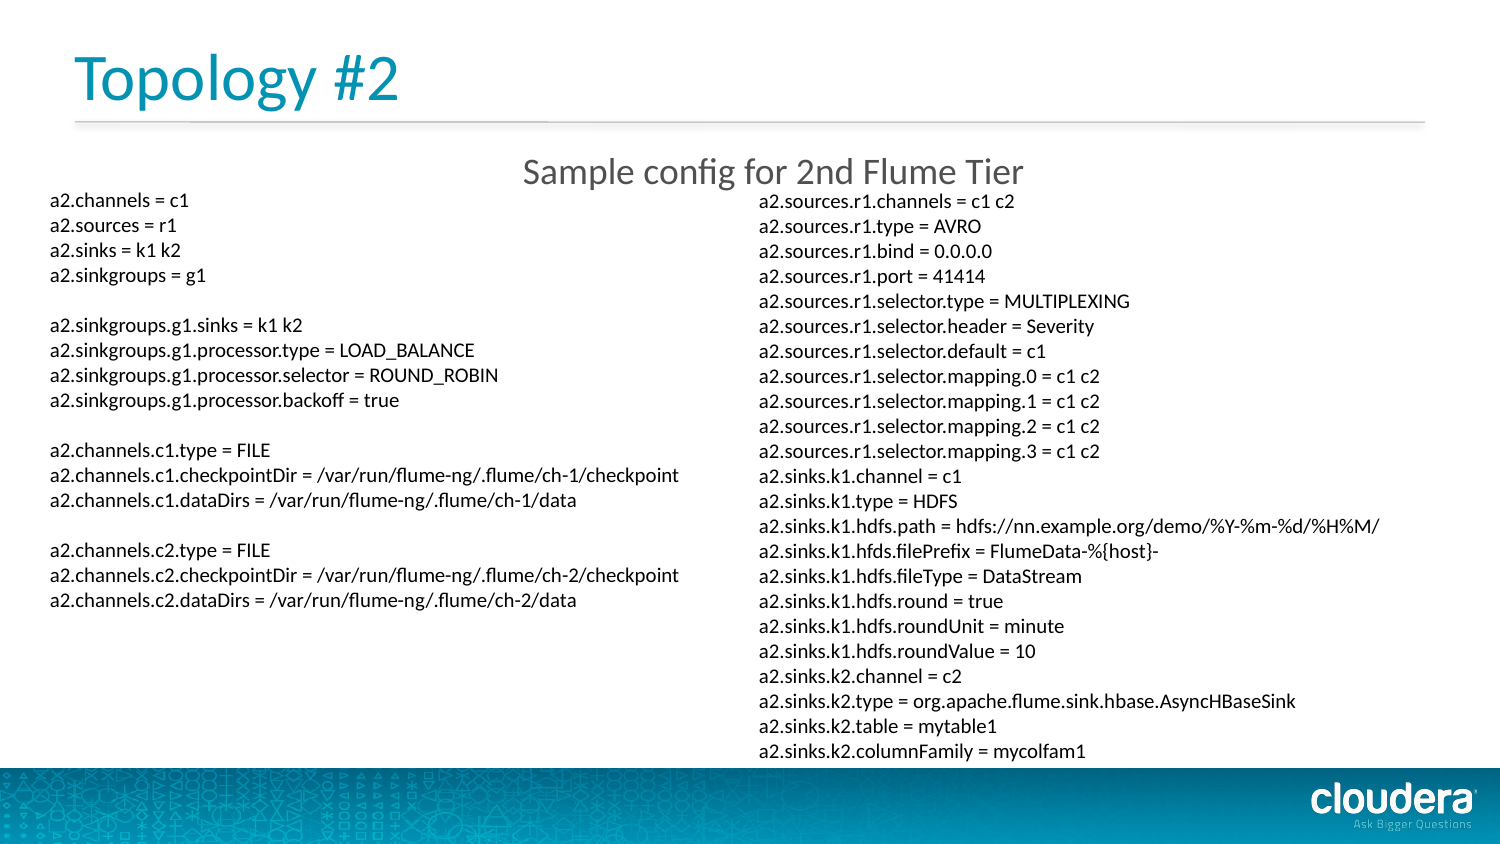

# Topology #2
Sample config for 2nd Flume Tier
a2.sources.r1.channels = c1 c2
a2.sources.r1.type = AVRO
a2.sources.r1.bind = 0.0.0.0
a2.sources.r1.port = 41414
a2.sources.r1.selector.type = MULTIPLEXING
a2.sources.r1.selector.header = Severity
a2.sources.r1.selector.default = c1
a2.sources.r1.selector.mapping.0 = c1 c2
a2.sources.r1.selector.mapping.1 = c1 c2
a2.sources.r1.selector.mapping.2 = c1 c2
a2.sources.r1.selector.mapping.3 = c1 c2
a2.sinks.k1.channel = c1
a2.sinks.k1.type = HDFS
a2.sinks.k1.hdfs.path = hdfs://nn.example.org/demo/%Y-%m-%d/%H%M/
a2.sinks.k1.hfds.filePrefix = FlumeData-%{host}-
a2.sinks.k1.hdfs.fileType = DataStream
a2.sinks.k1.hdfs.round = true
a2.sinks.k1.hdfs.roundUnit = minute
a2.sinks.k1.hdfs.roundValue = 10
a2.sinks.k2.channel = c2
a2.sinks.k2.type = org.apache.flume.sink.hbase.AsyncHBaseSink
a2.sinks.k2.table = mytable1
a2.sinks.k2.columnFamily = mycolfam1
a2.channels = c1
a2.sources = r1
a2.sinks = k1 k2
a2.sinkgroups = g1

a2.sinkgroups.g1.sinks = k1 k2
a2.sinkgroups.g1.processor.type = LOAD_BALANCE
a2.sinkgroups.g1.processor.selector = ROUND_ROBIN
a2.sinkgroups.g1.processor.backoff = true

a2.channels.c1.type = FILE
a2.channels.c1.checkpointDir = /var/run/flume-ng/.flume/ch-1/checkpoint
a2.channels.c1.dataDirs = /var/run/flume-ng/.flume/ch-1/data

a2.channels.c2.type = FILE
a2.channels.c2.checkpointDir = /var/run/flume-ng/.flume/ch-2/checkpoint
a2.channels.c2.dataDirs = /var/run/flume-ng/.flume/ch-2/data